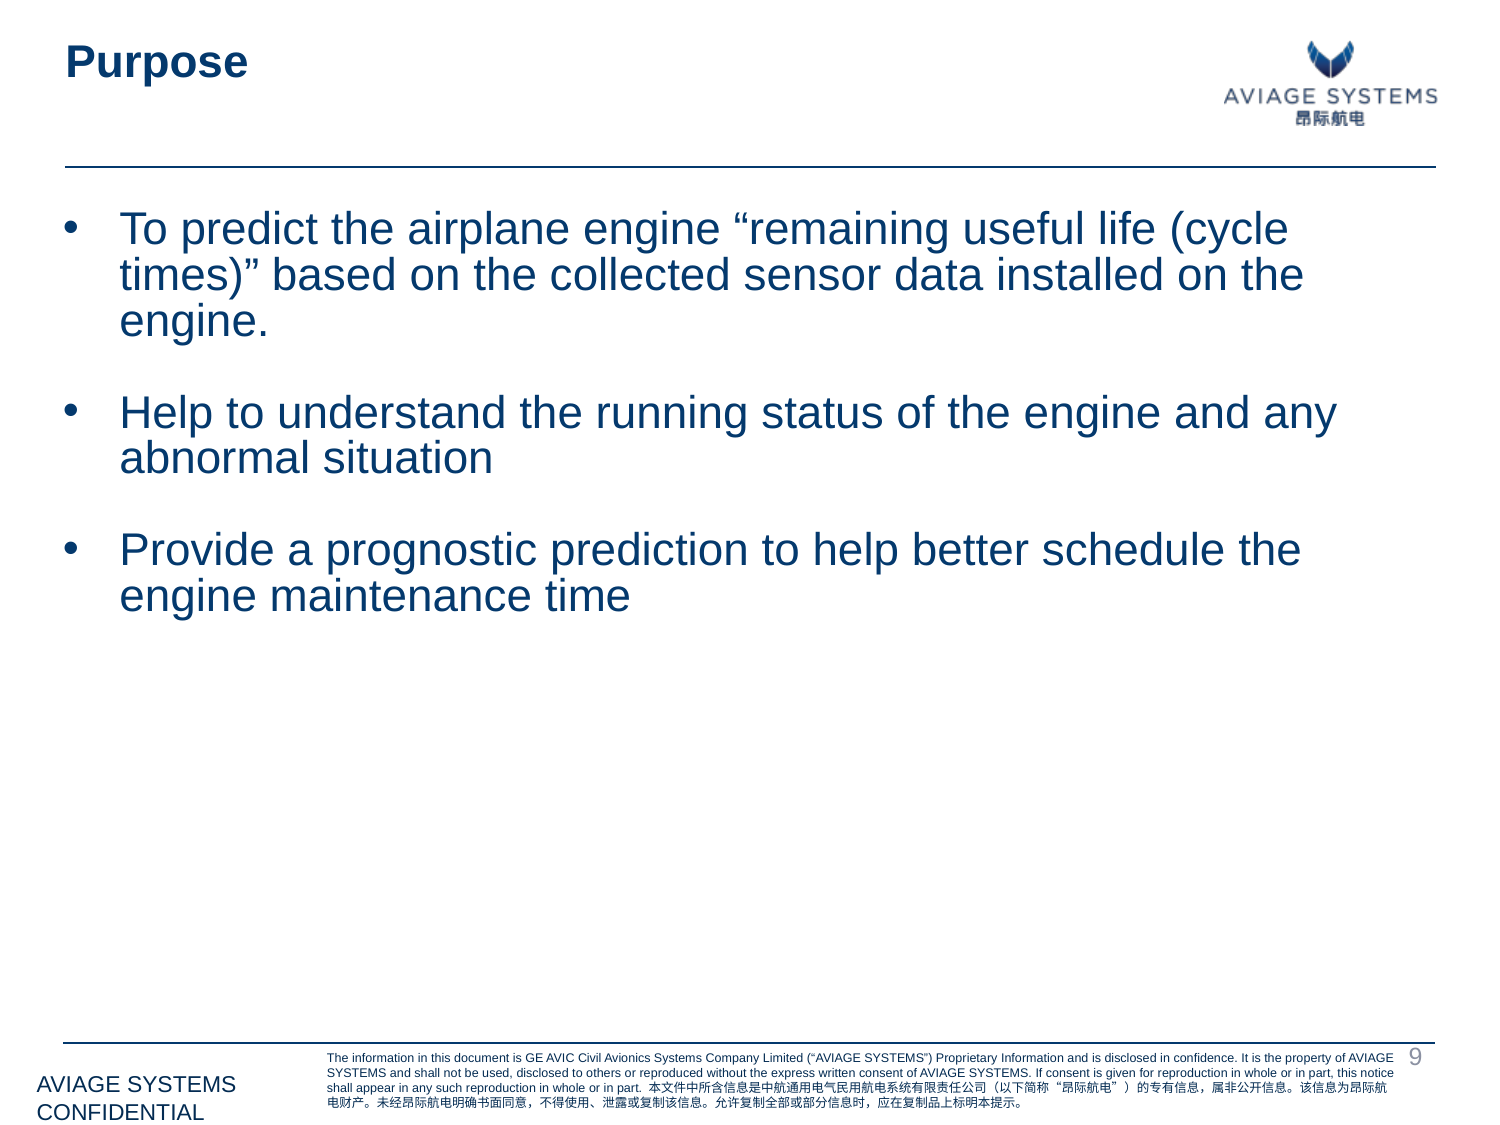

# Purpose
To predict the airplane engine “remaining useful life (cycle times)” based on the collected sensor data installed on the engine.

Help to understand the running status of the engine and any abnormal situation

Provide a prognostic prediction to help better schedule the engine maintenance time